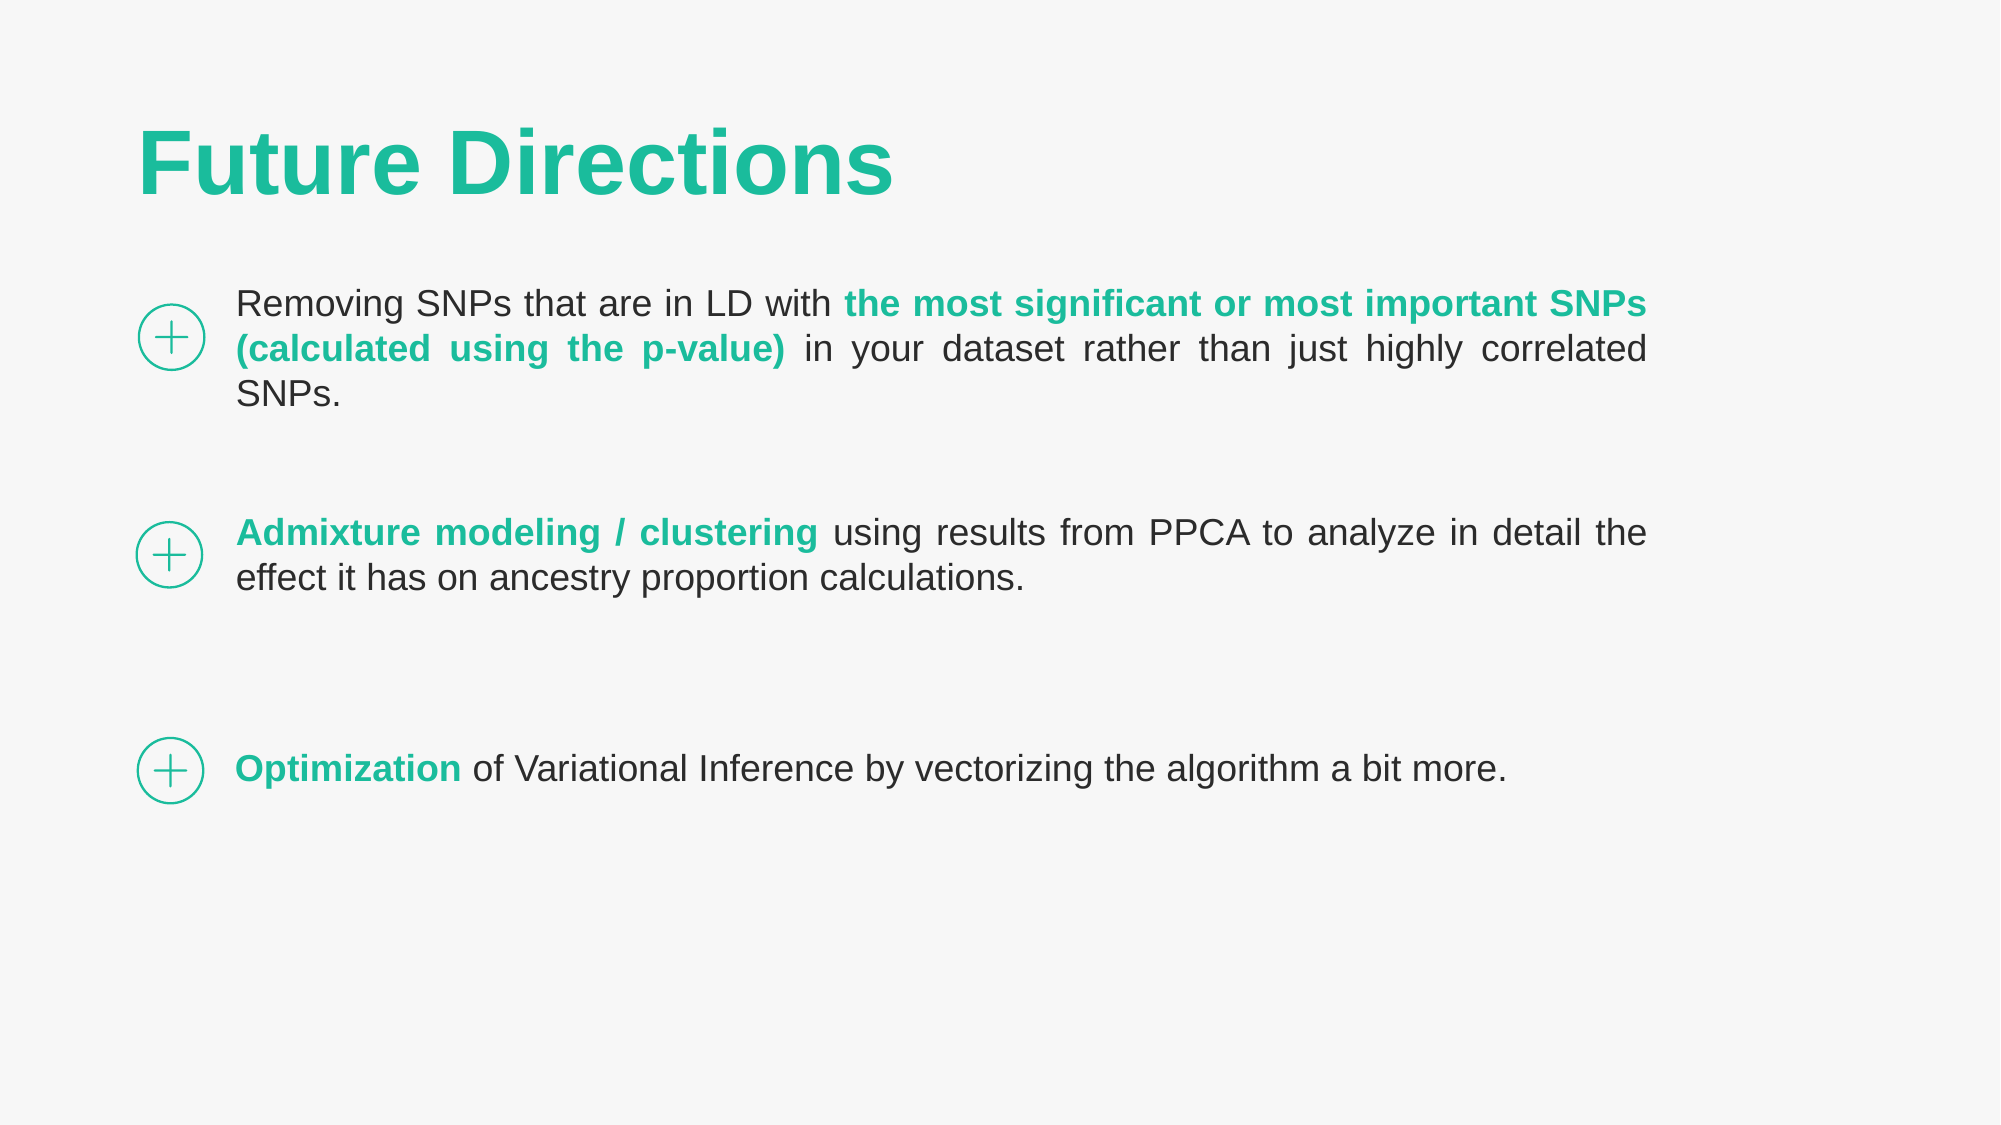

Future Directions
Removing SNPs that are in LD with the most significant or most important SNPs (calculated using the p-value) in your dataset rather than just highly correlated SNPs.

Admixture modeling / clustering using results from PPCA to analyze in detail the effect it has on ancestry proportion calculations.

Optimization of Variational Inference by vectorizing the algorithm a bit more.